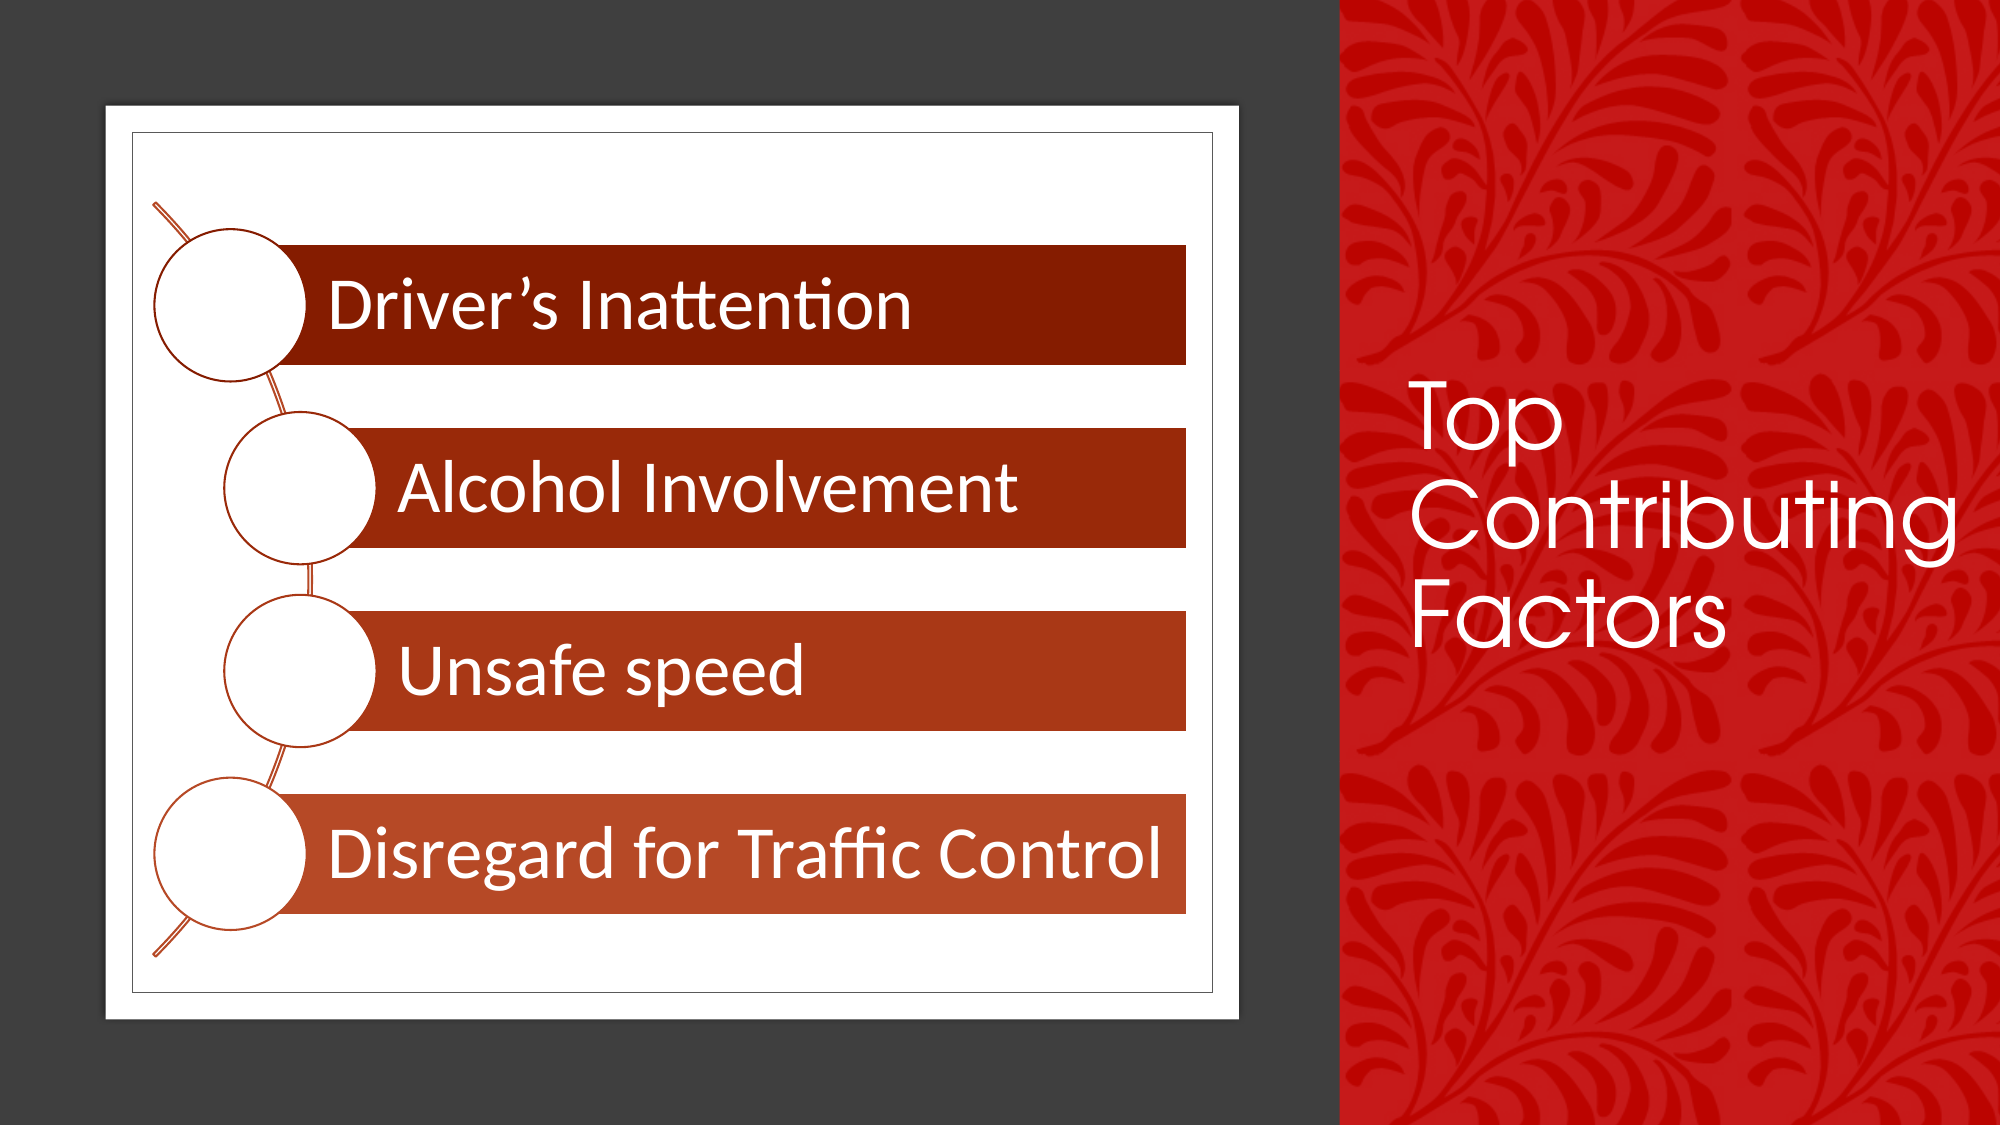

# Top  Contributing Factors

Driver’s Inattention
Alcohol Involvement
Unsafe speed
Disregard for Traffic Control